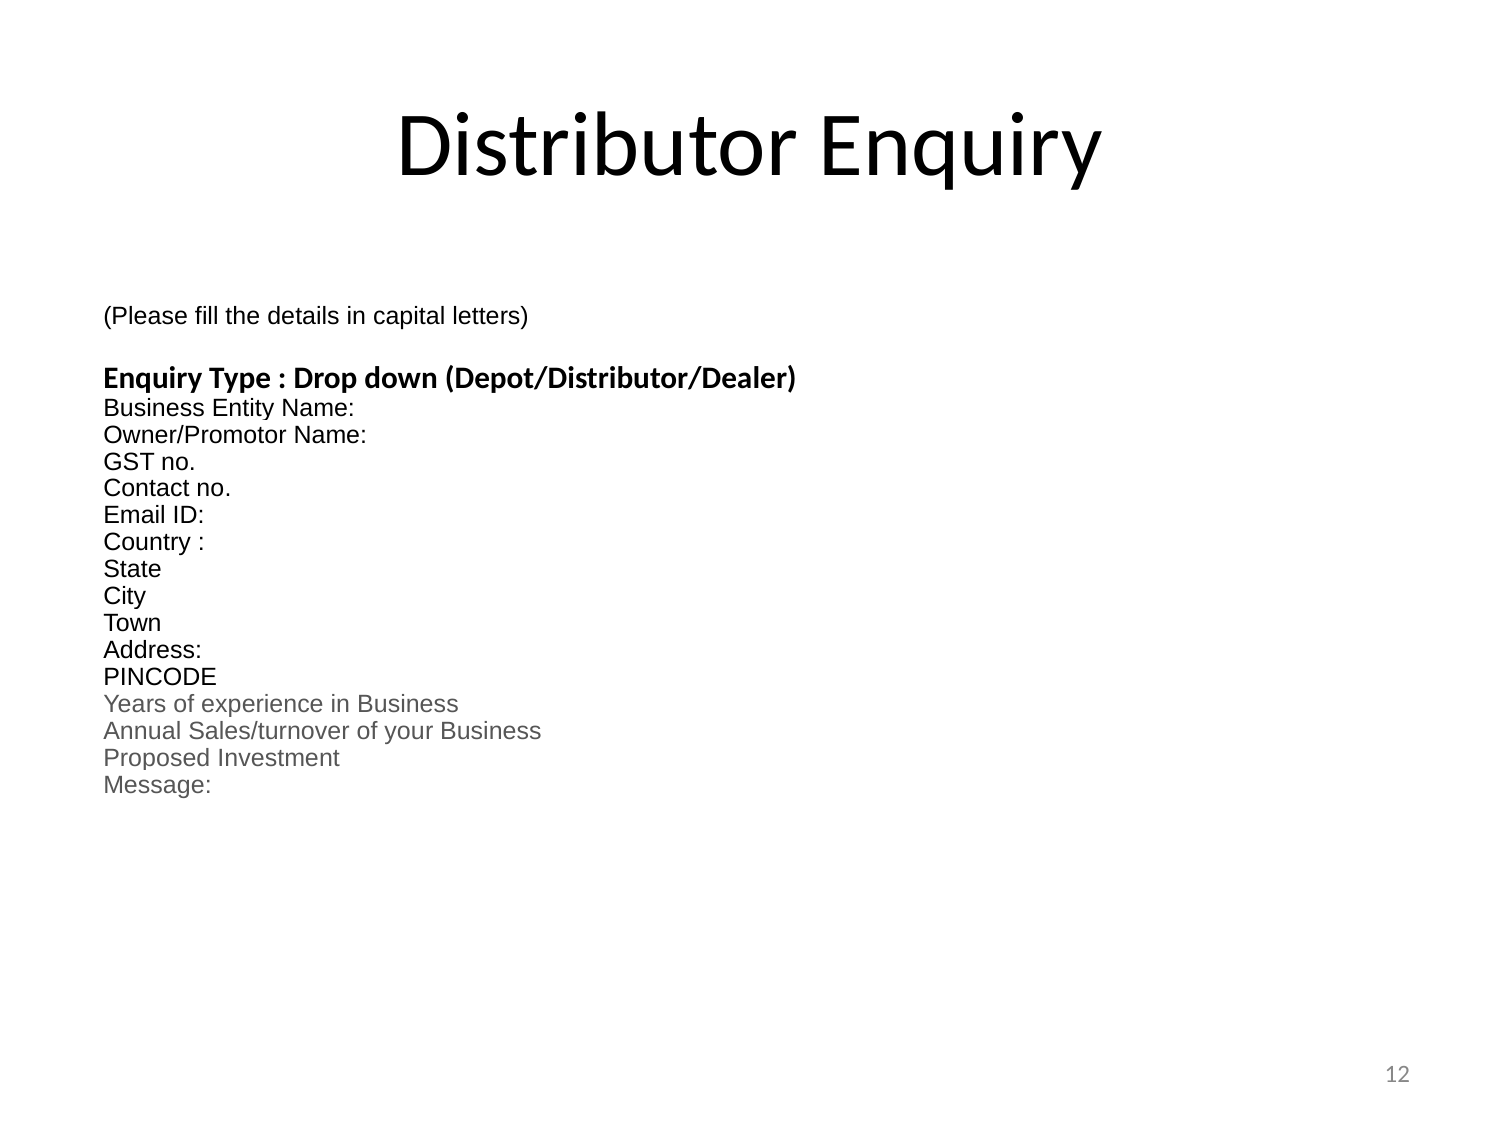

# Distributor Enquiry
(Please fill the details in capital letters)

Enquiry Type : Drop down (Depot/Distributor/Dealer)
Business Entity Name:
Owner/Promotor Name:
GST no.
Contact no.
Email ID:
Country :
State
City
Town
Address:
PINCODE
Years of experience in Business
Annual Sales/turnover of your Business
Proposed Investment
Message:

12